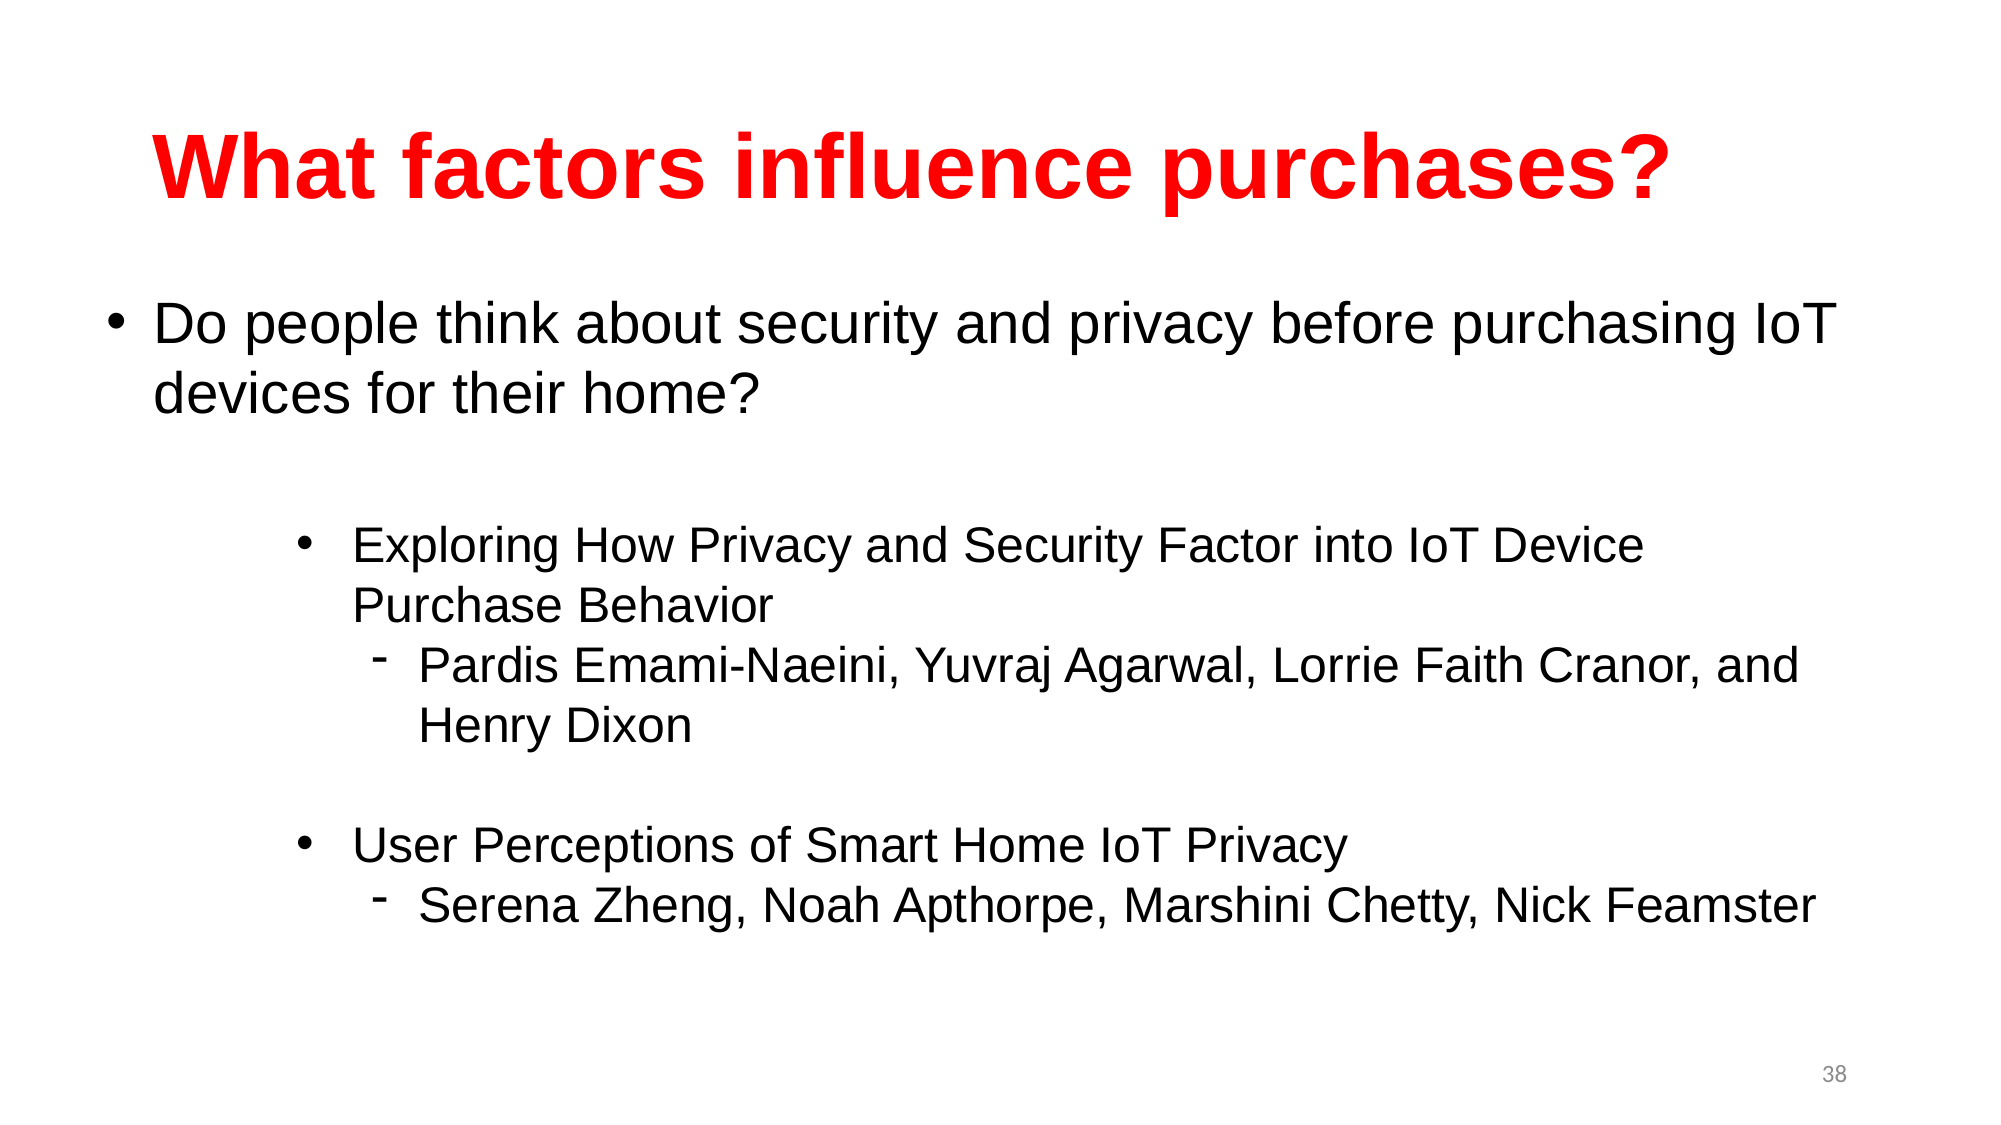

# What factors influence purchases?
Do people think about security and privacy before purchasing IoT devices for their home?

Exploring How Privacy and Security Factor into IoT Device Purchase Behavior
Pardis Emami-Naeini, Yuvraj Agarwal, Lorrie Faith Cranor, and Henry Dixon

User Perceptions of Smart Home IoT Privacy
Serena Zheng, Noah Apthorpe, Marshini Chetty, Nick Feamster
38